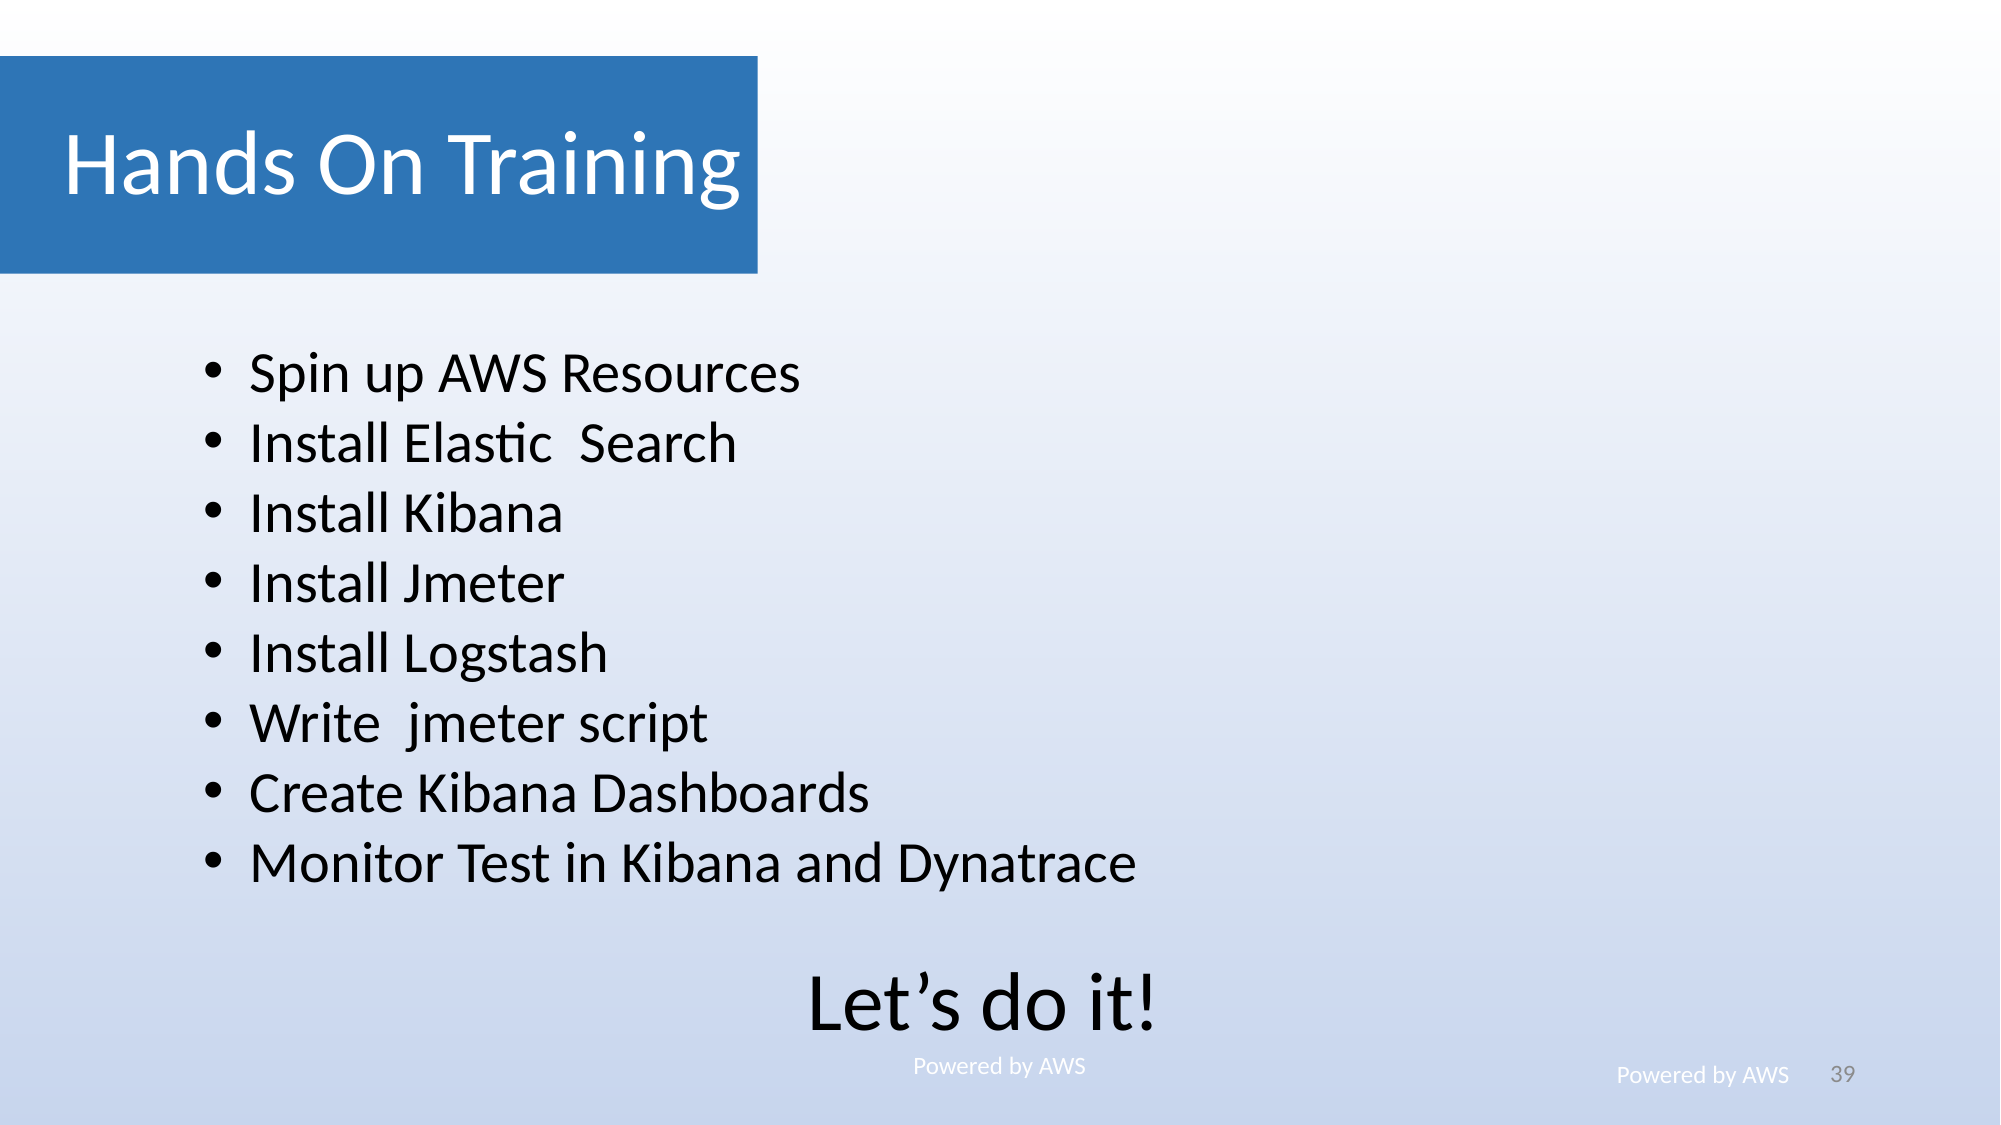

# Hands On Training
Spin up AWS Resources
Install Elastic  Search
Install Kibana
Install Jmeter
Install Logstash
Write  jmeter script
Create Kibana Dashboards
Monitor Test in Kibana and Dynatrace

Let’s do it!
39